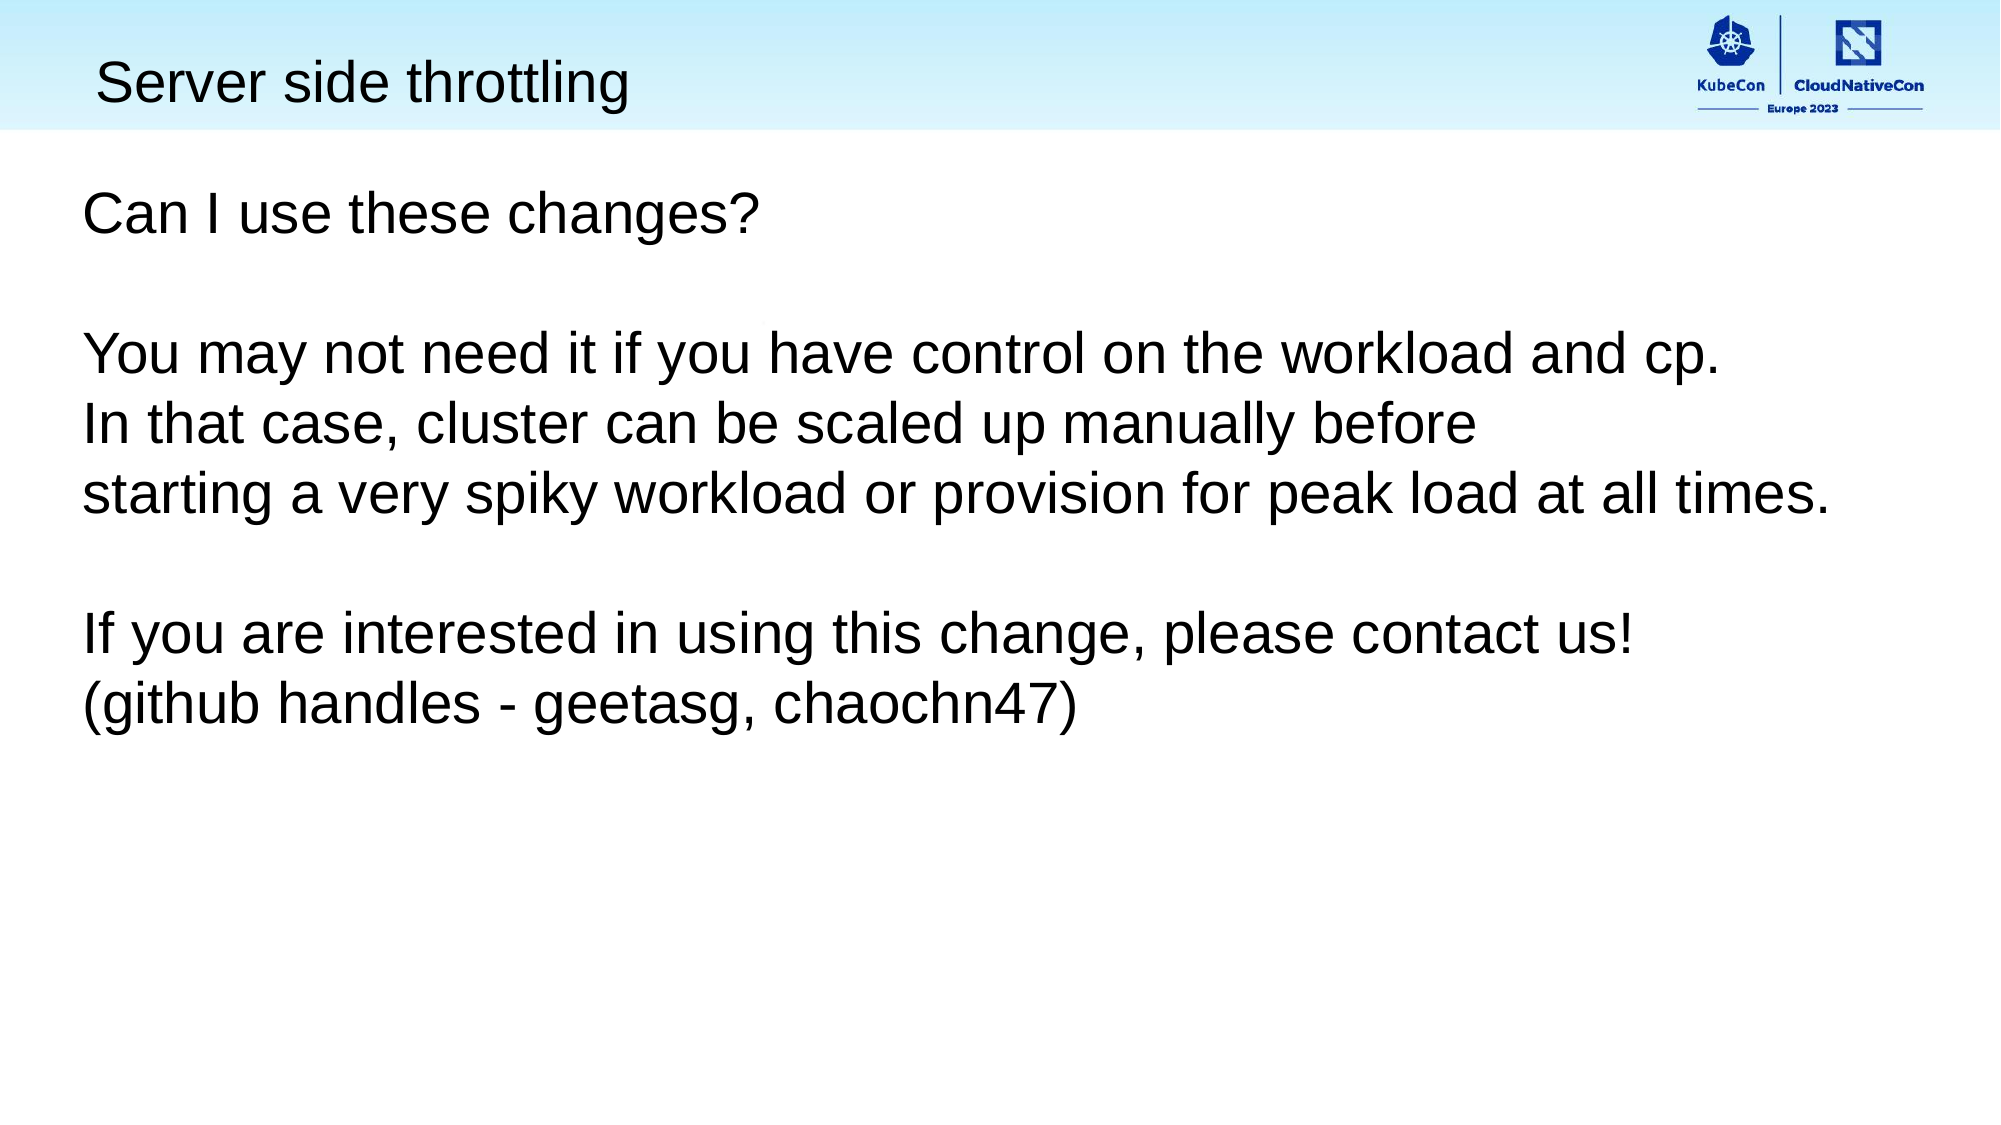

Server side throttling
Can I use these changes?

You may not need it if you have control on the workload and cp.
In that case, cluster can be scaled up manually before
starting a very spiky workload or provision for peak load at all times.

If you are interested in using this change, please contact us!
(github handles - geetasg, chaochn47)